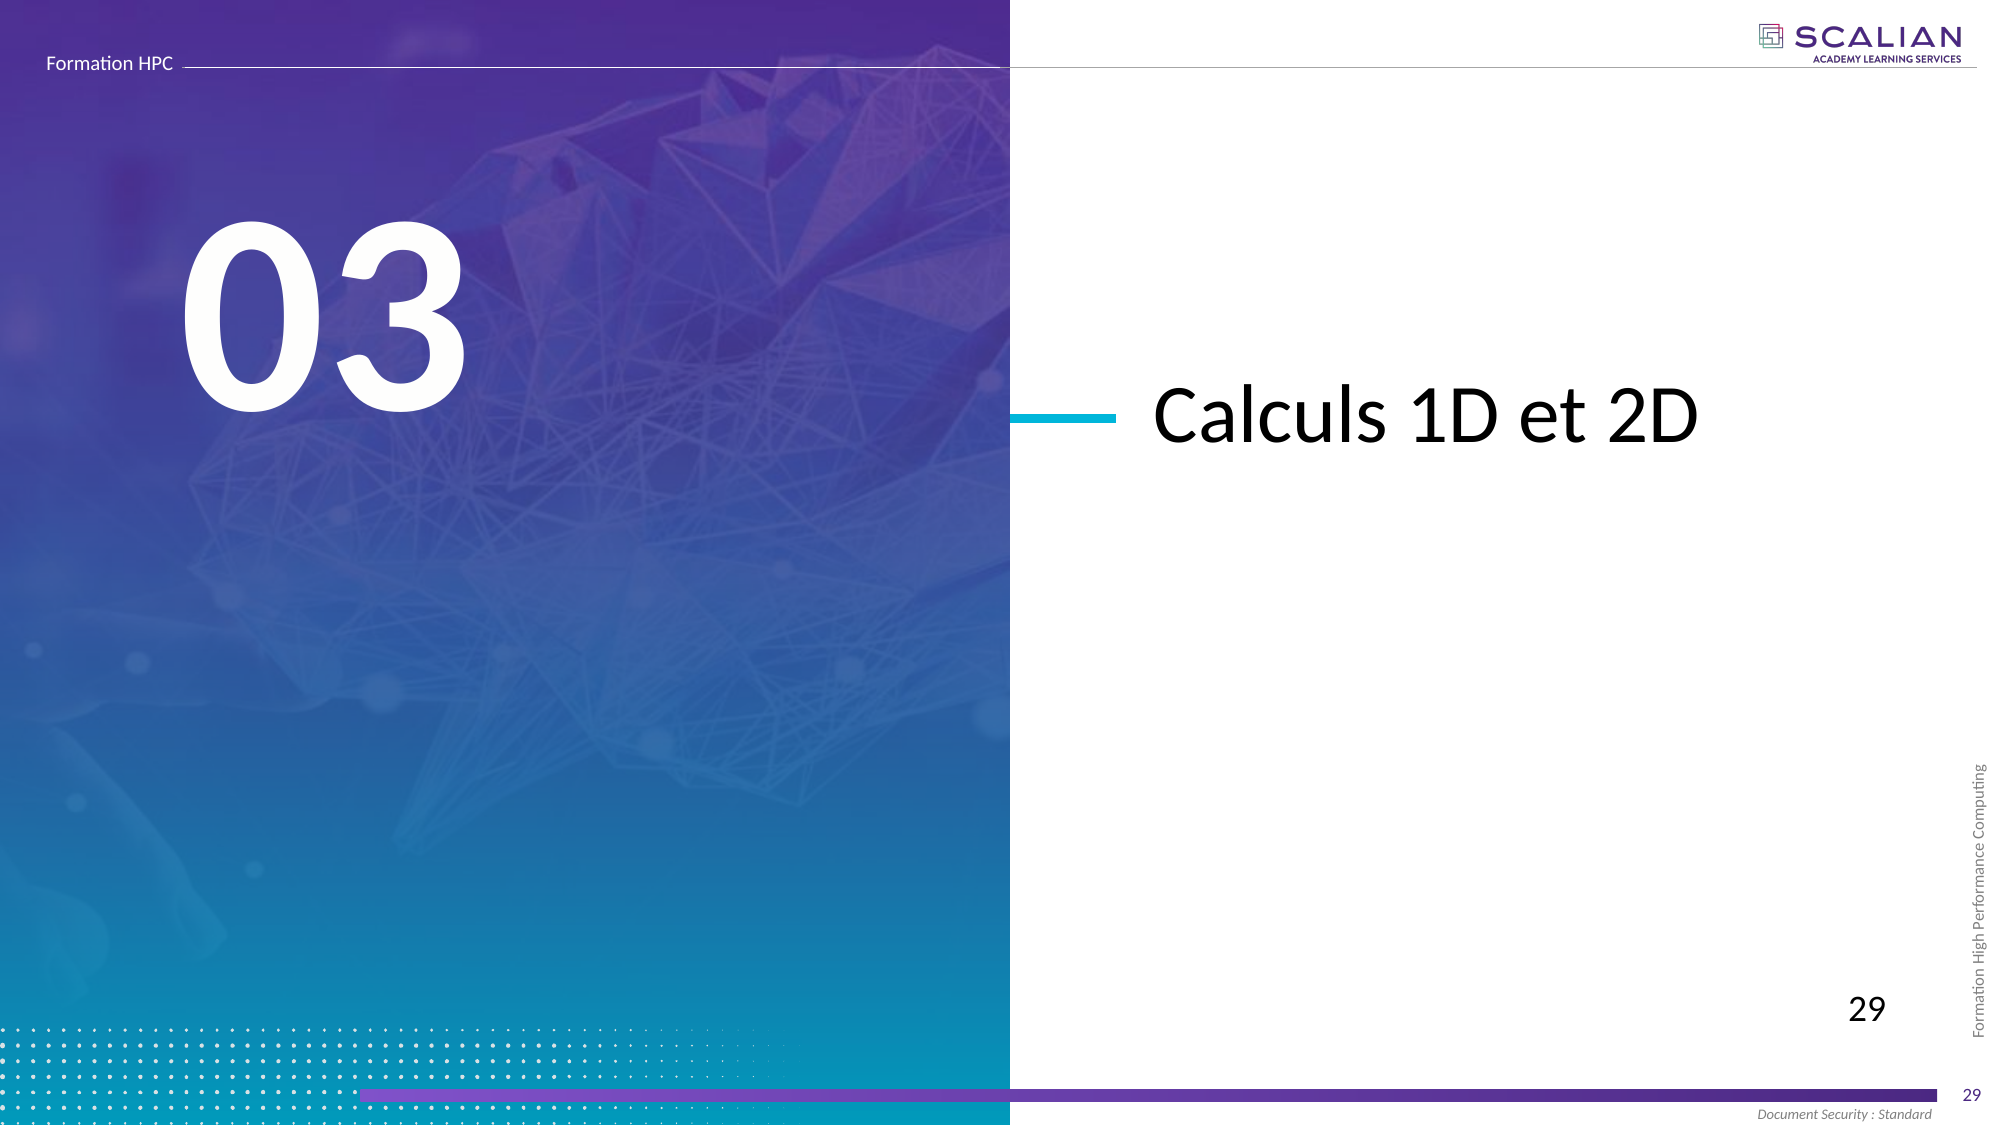

03
# Vectorisation automatique
Calculs 1D et 2D
29